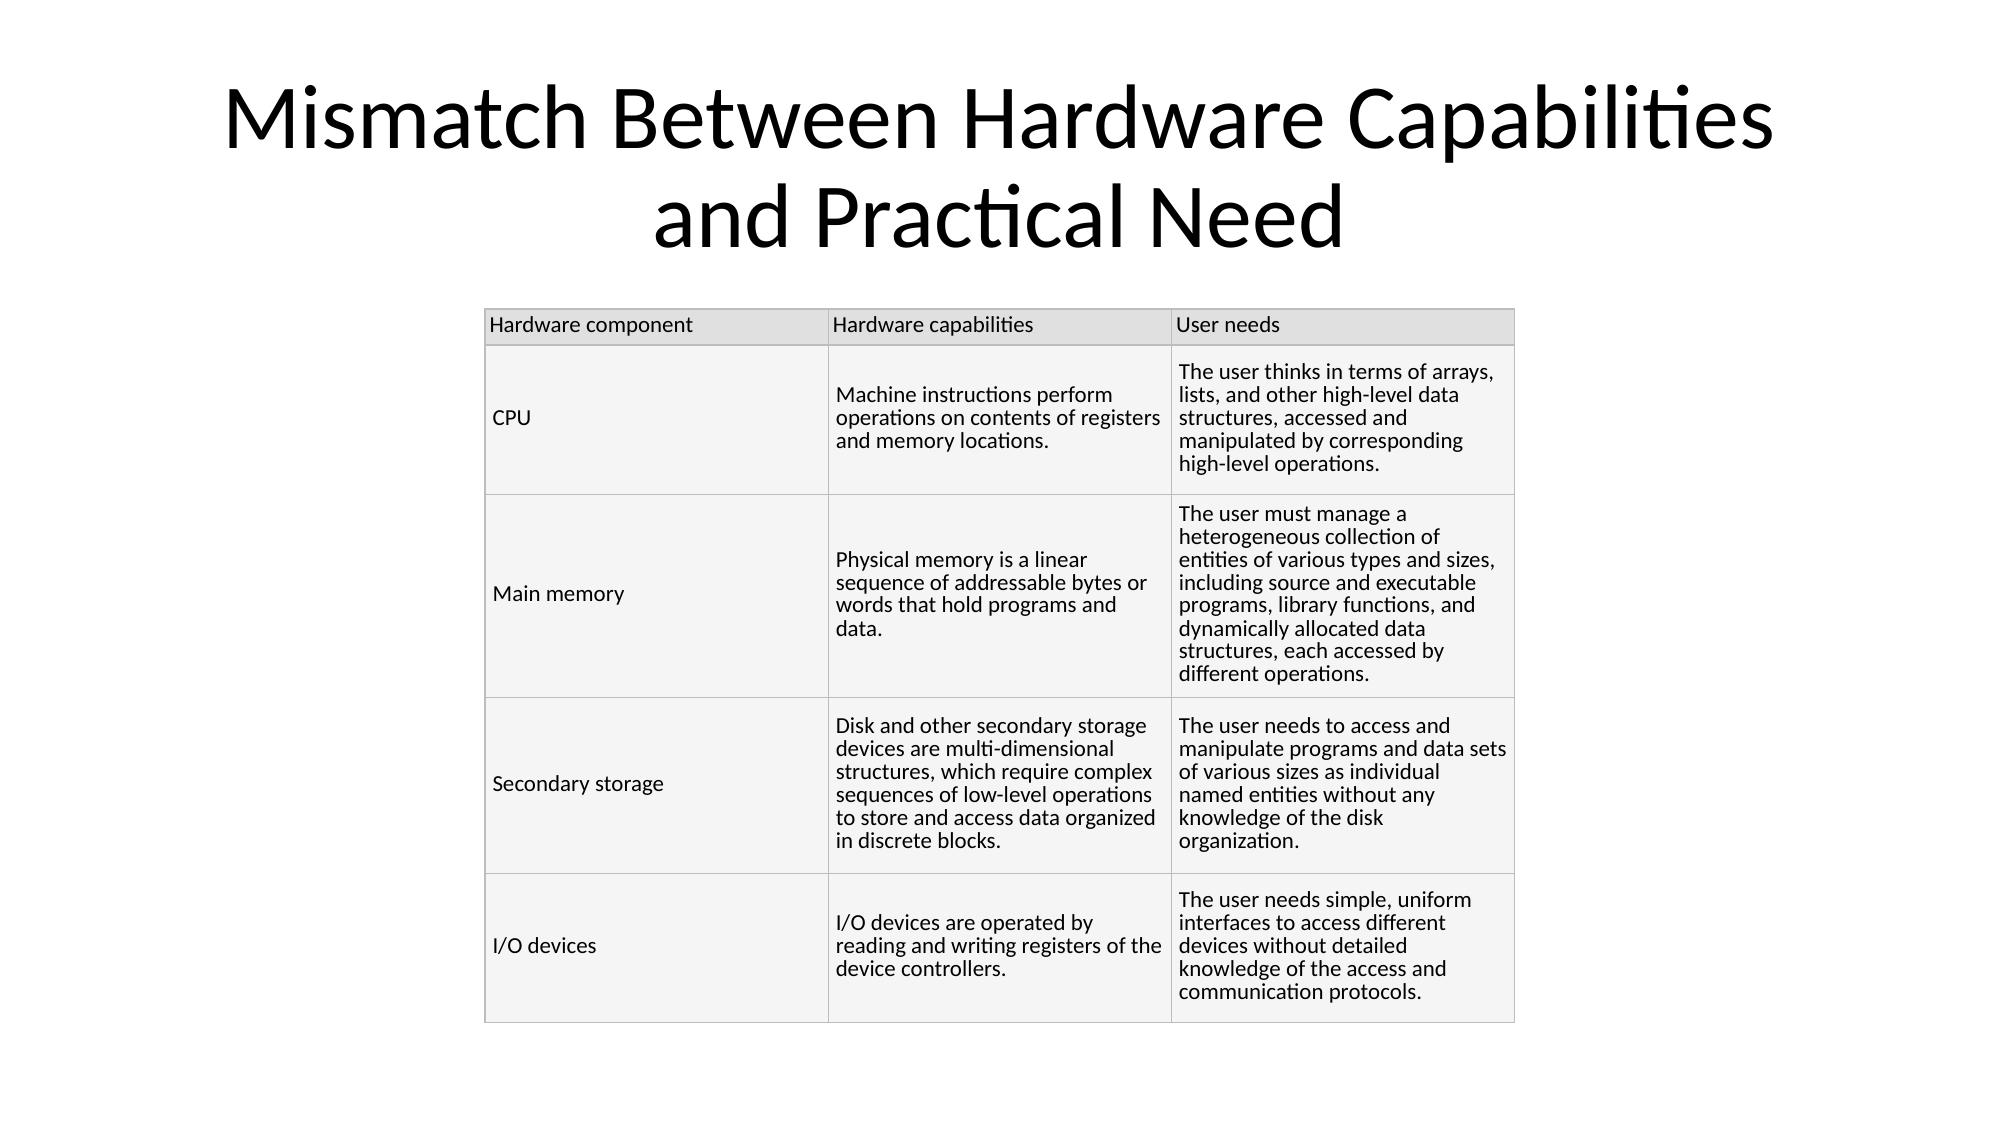

# Mismatch Between Hardware Capabilities and Practical Need
| Hardware component | Hardware capabilities | User needs |
| --- | --- | --- |
| CPU | Machine instructions perform operations on contents of registers and memory locations. | The user thinks in terms of arrays, lists, and other high-level data structures, accessed and manipulated by corresponding high-level operations. |
| Main memory | Physical memory is a linear sequence of addressable bytes or words that hold programs and data. | The user must manage a heterogeneous collection of entities of various types and sizes, including source and executable programs, library functions, and dynamically allocated data structures, each accessed by different operations. |
| Secondary storage | Disk and other secondary storage devices are multi-dimensional structures, which require complex sequences of low-level operations to store and access data organized in discrete blocks. | The user needs to access and manipulate programs and data sets of various sizes as individual named entities without any knowledge of the disk organization. |
| I/O devices | I/O devices are operated by reading and writing registers of the device controllers. | The user needs simple, uniform interfaces to access different devices without detailed knowledge of the access and communication protocols. |